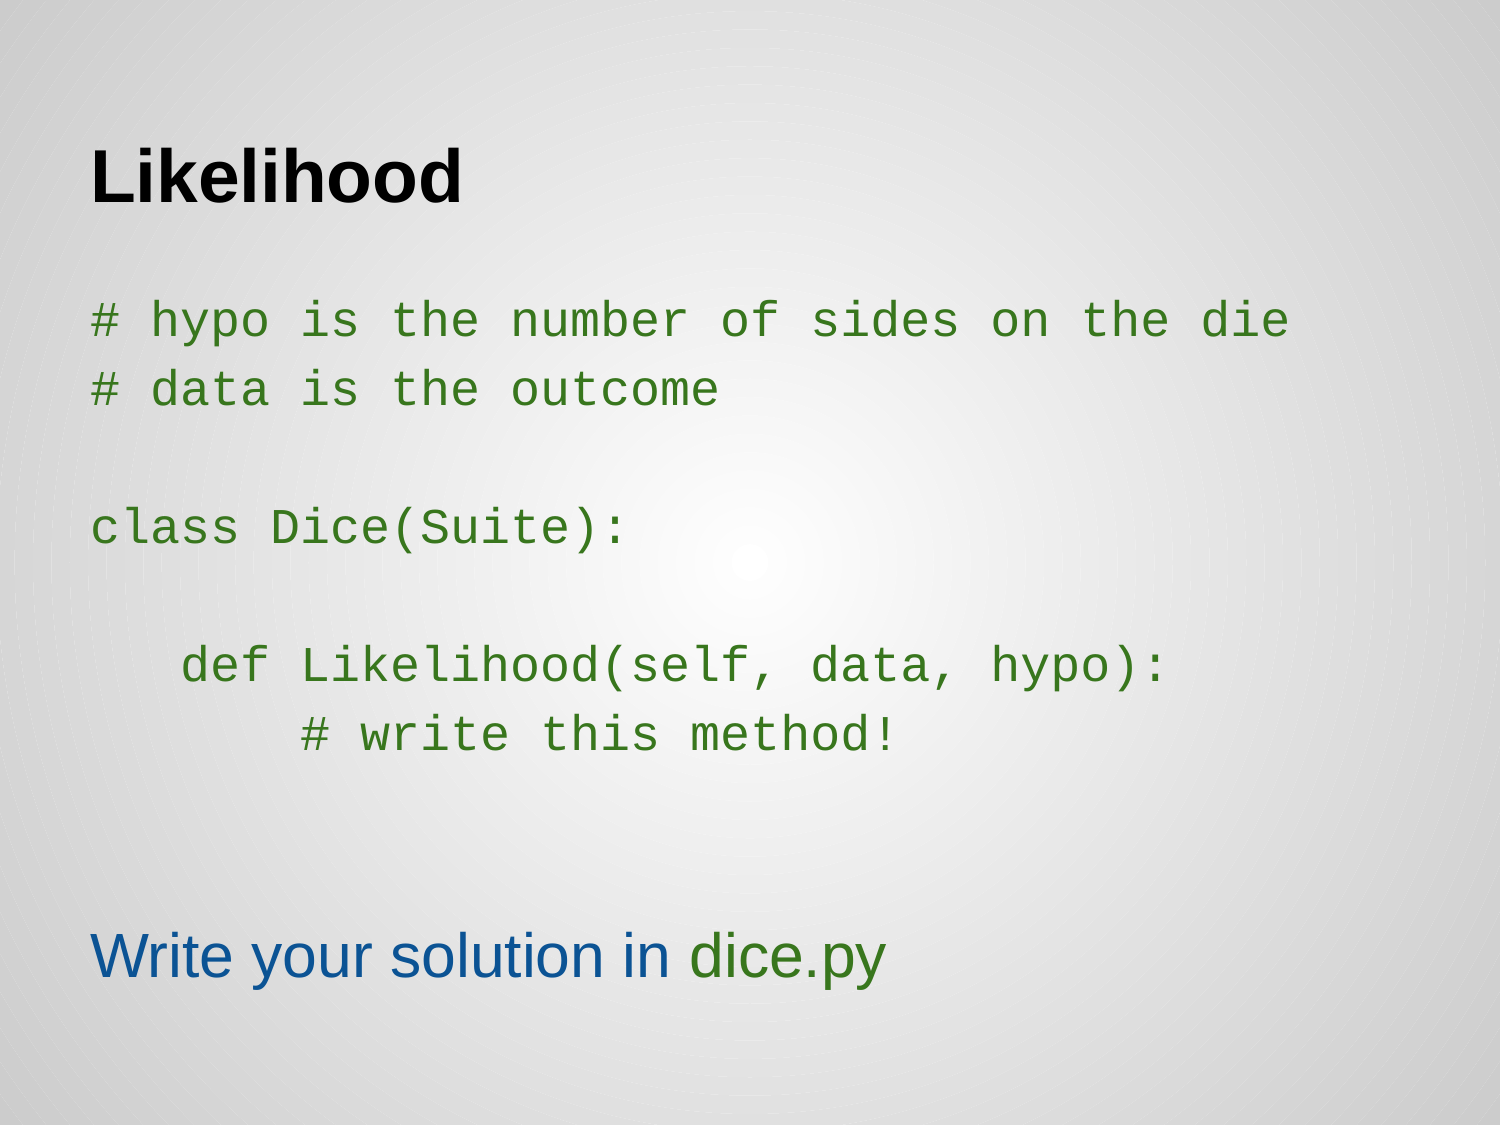

# Likelihood
# hypo is the number of sides on the die
# data is the outcome

class Dice(Suite):

   def Likelihood(self, data, hypo):
       # write this method!

Write your solution in dice.py